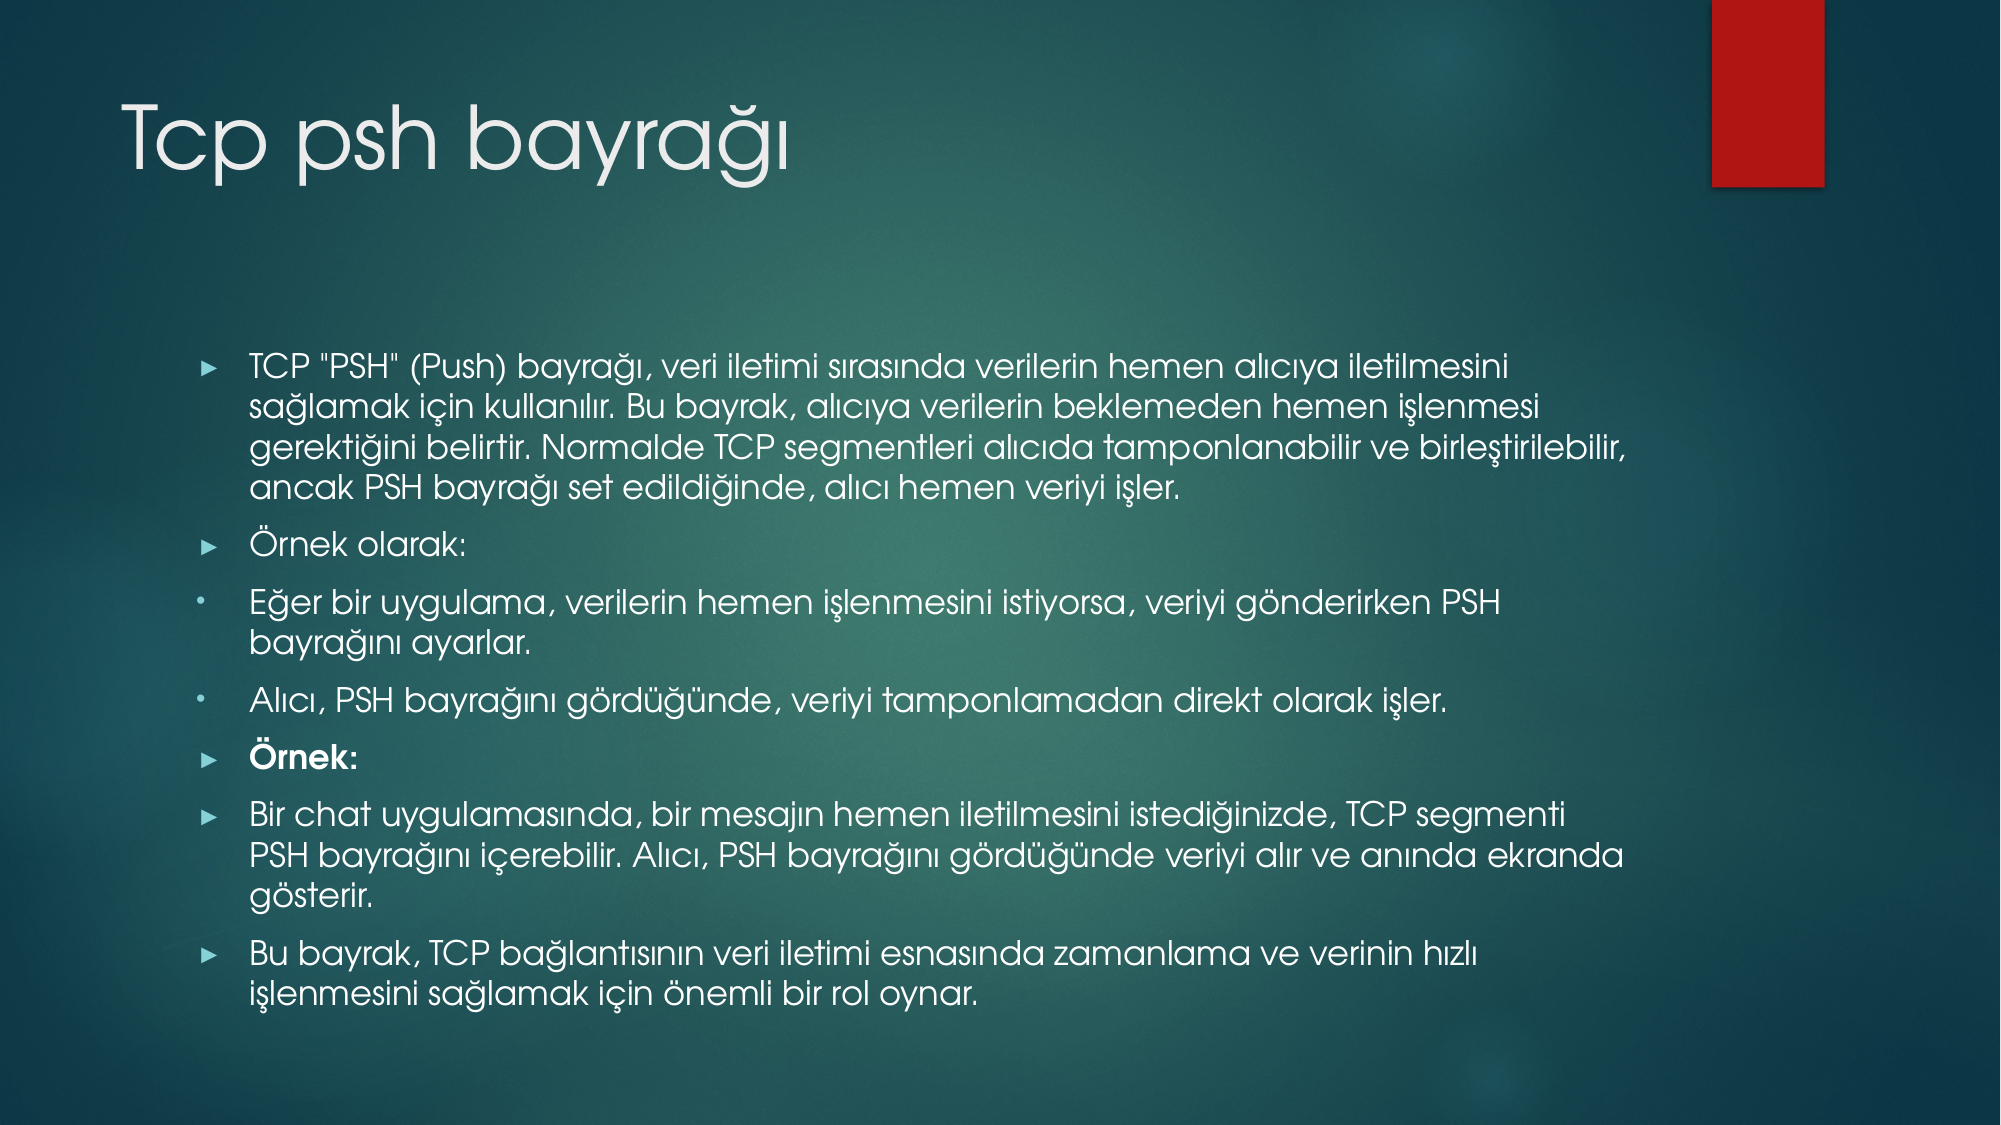

# Tcp psh bayrağı
TCP "PSH" (Push) bayrağı, veri iletimi sırasında verilerin hemen alıcıya iletilmesini sağlamak için kullanılır. Bu bayrak, alıcıya verilerin beklemeden hemen işlenmesi gerektiğini belirtir. Normalde TCP segmentleri alıcıda tamponlanabilir ve birleştirilebilir, ancak PSH bayrağı set edildiğinde, alıcı hemen veriyi işler.
Örnek olarak:
Eğer bir uygulama, verilerin hemen işlenmesini istiyorsa, veriyi gönderirken PSH bayrağını ayarlar.
Alıcı, PSH bayrağını gördüğünde, veriyi tamponlamadan direkt olarak işler.
Örnek:
Bir chat uygulamasında, bir mesajın hemen iletilmesini istediğinizde, TCP segmenti PSH bayrağını içerebilir. Alıcı, PSH bayrağını gördüğünde veriyi alır ve anında ekranda gösterir.
Bu bayrak, TCP bağlantısının veri iletimi esnasında zamanlama ve verinin hızlı işlenmesini sağlamak için önemli bir rol oynar.